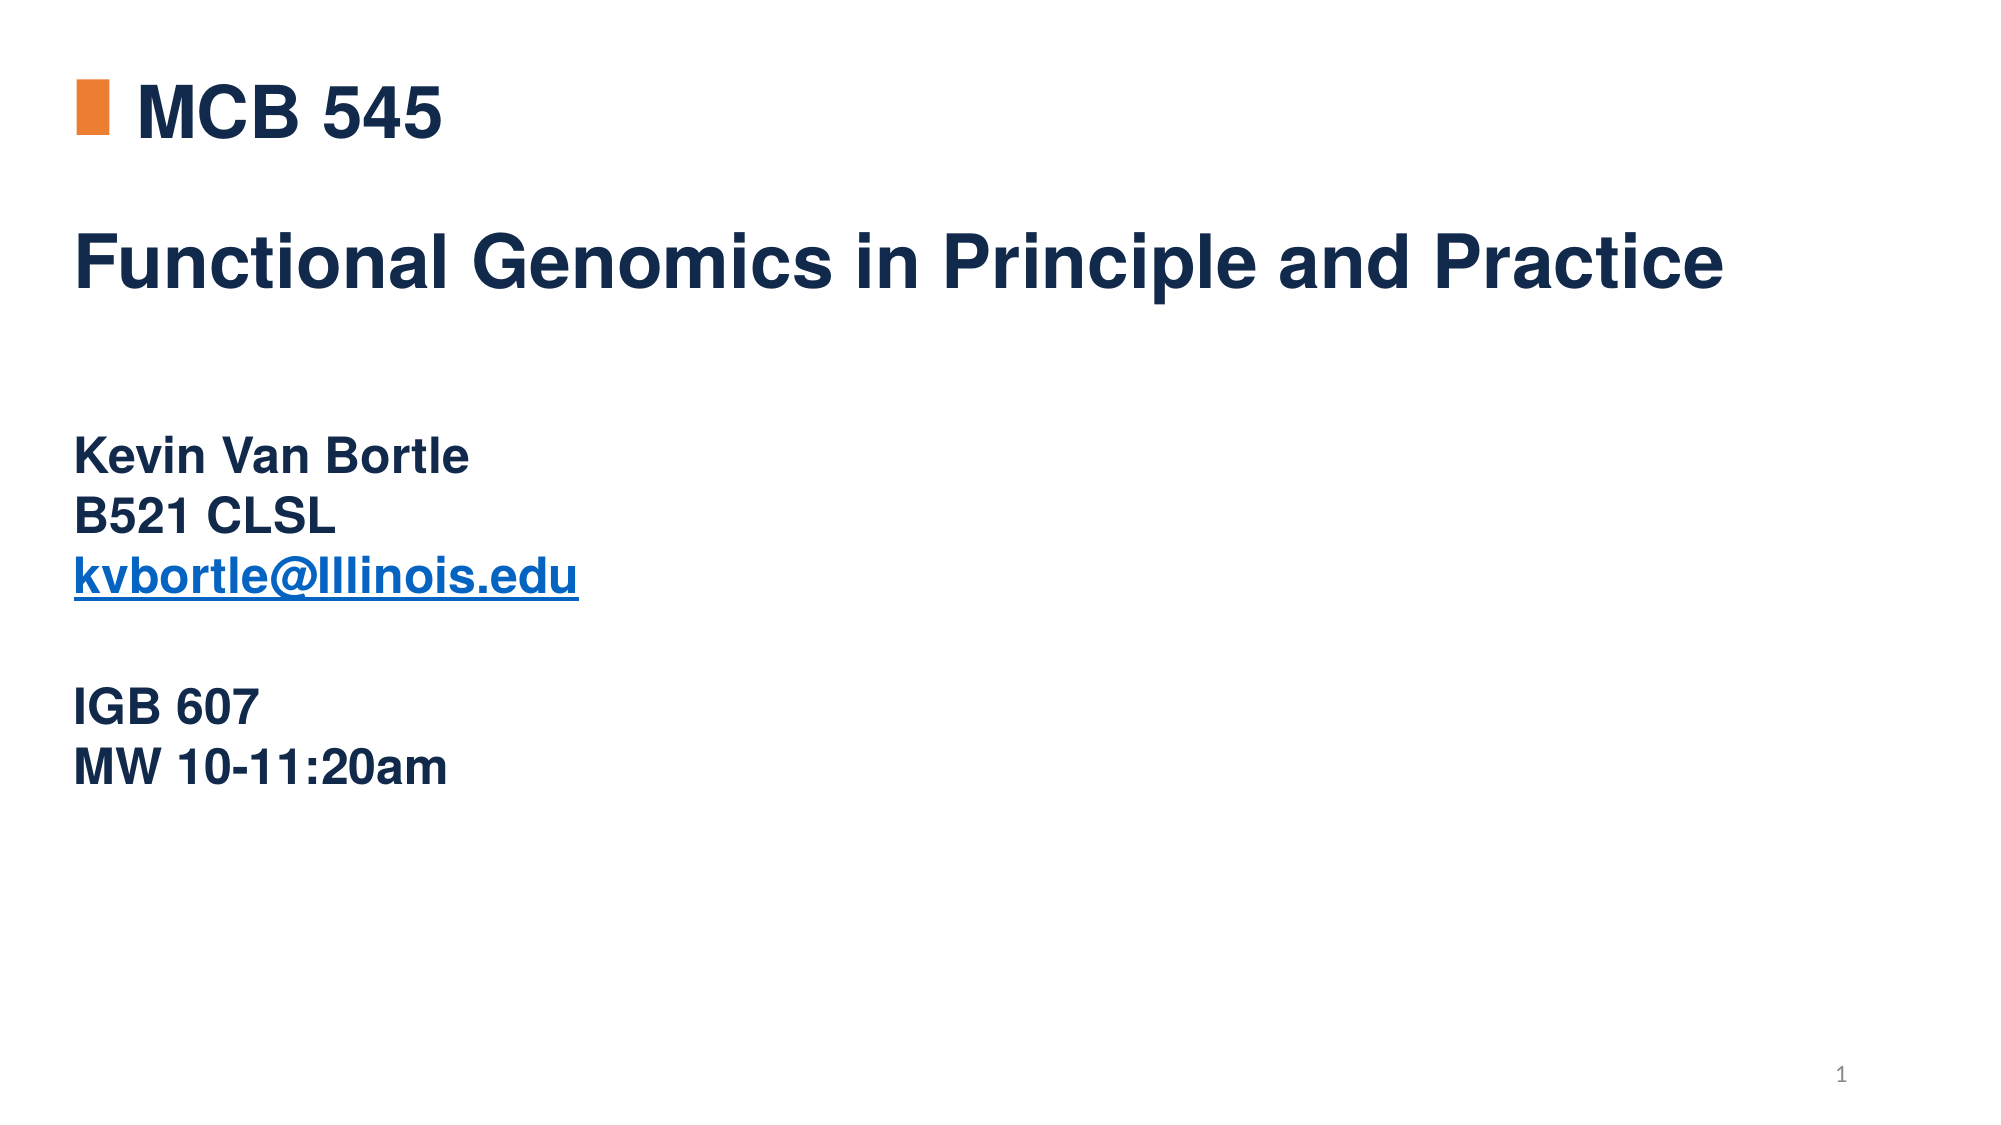

MCB 545

Functional Genomics in Principle and Practice

Kevin Van Bortle
B521 CLSL
kvbortle@Illinois.edu

IGB 607
MW 10-11:20am

1